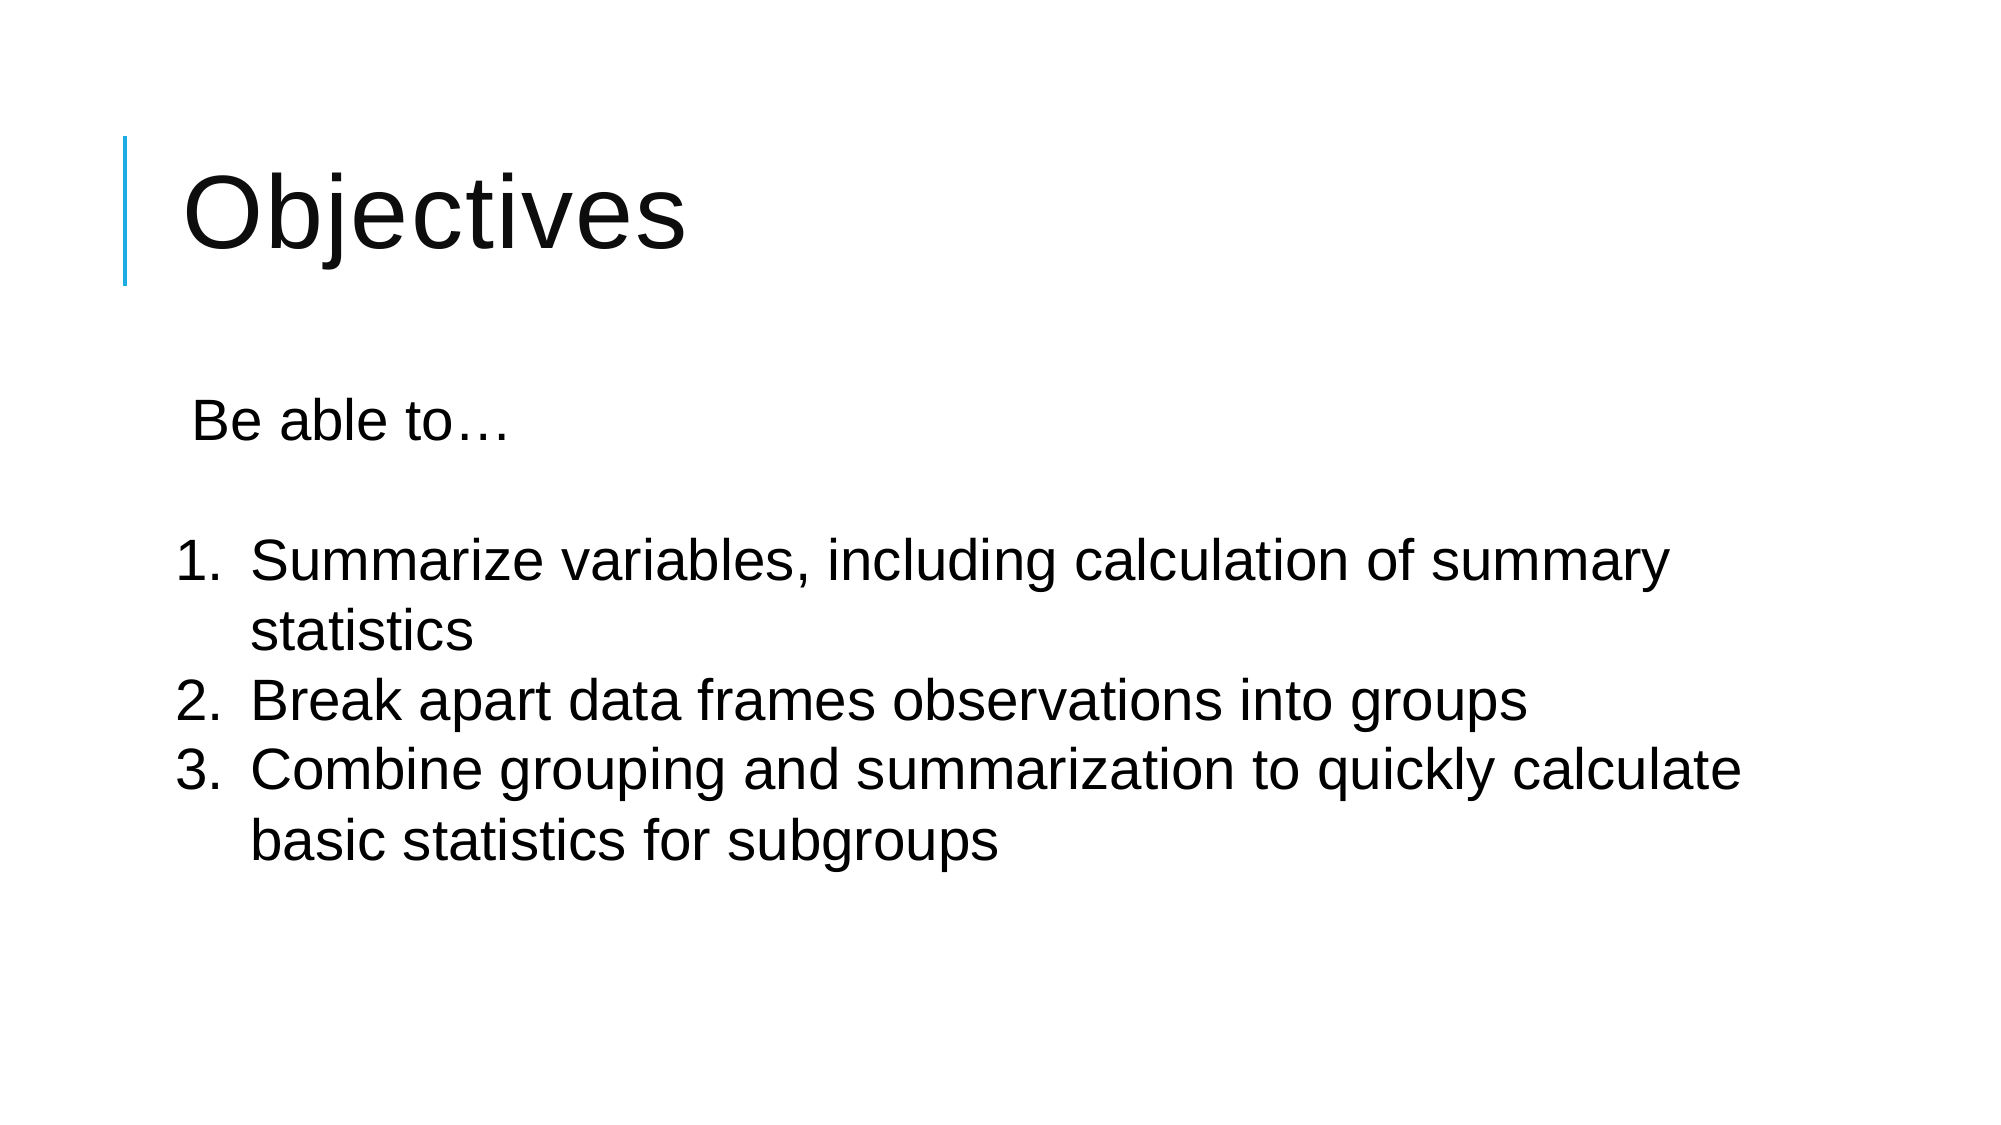

# Objectives
Be able to…

Summarize variables, including calculation of summary statistics
Break apart data frames observations into groups
Combine grouping and summarization to quickly calculate basic statistics for subgroups